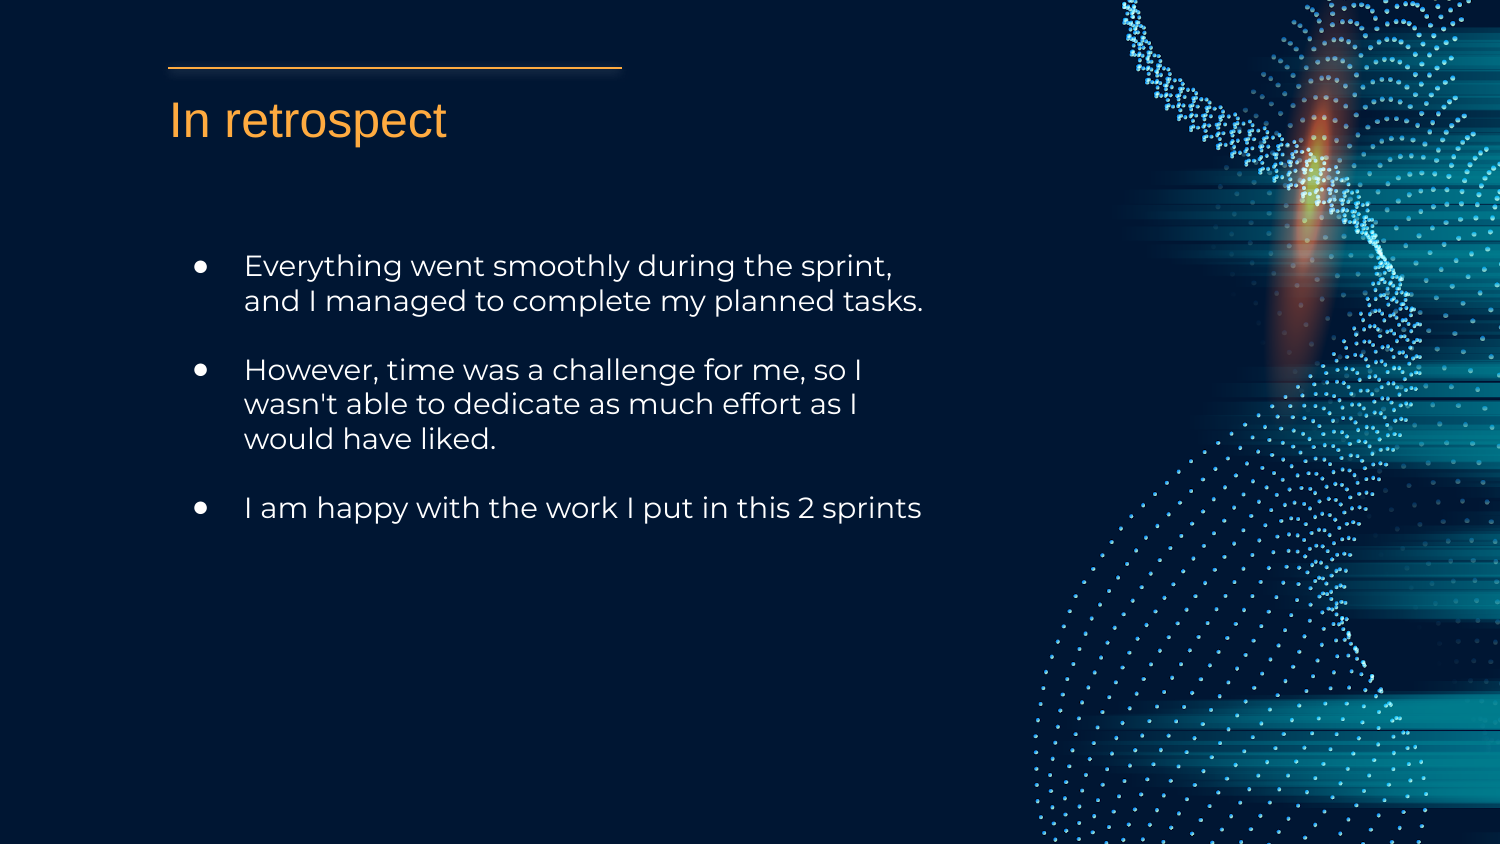

# In retrospect
Everything went smoothly during the sprint, and I managed to complete my planned tasks.
However, time was a challenge for me, so I wasn't able to dedicate as much effort as I would have liked.
I am happy with the work I put in this 2 sprints